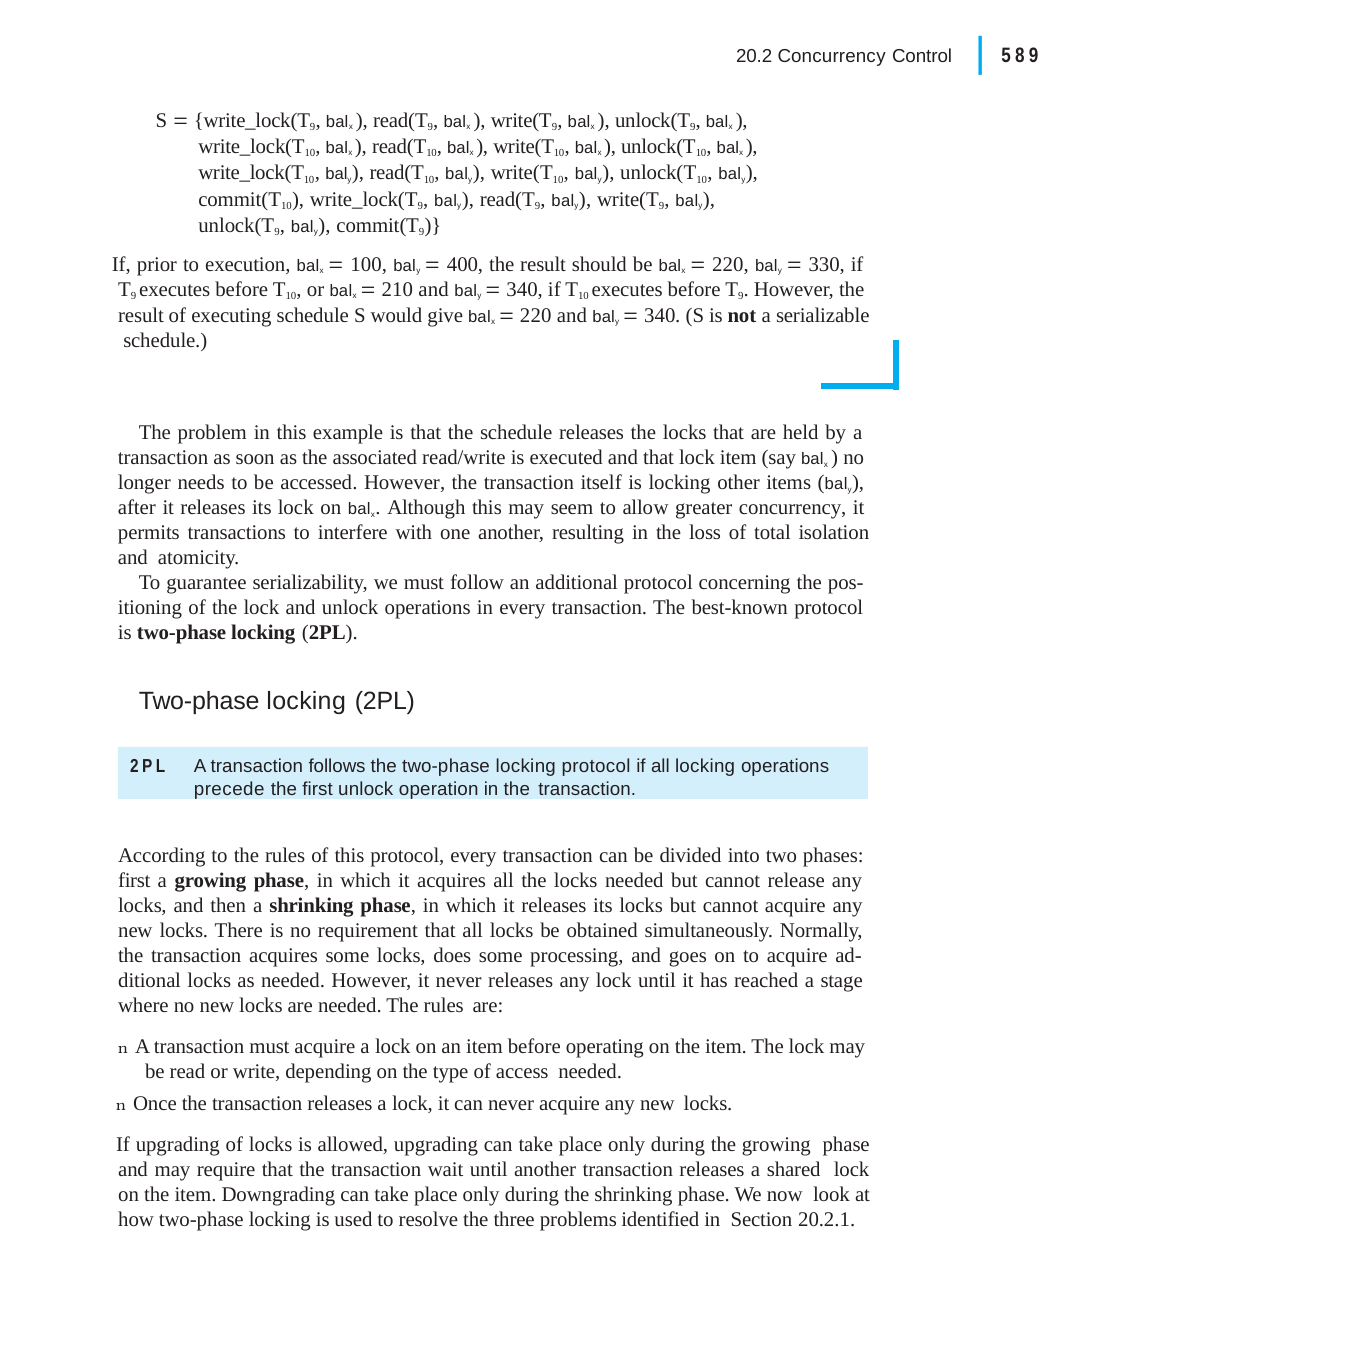

|
589
20.2 Concurrency Control
S = {write_lock(T9, balx ), read(T9, balx ), write(T9, balx ), unlock(T9, balx ),  write_lock(T10, balx ), read(T10, balx ), write(T10, balx ), unlock(T10, balx ),  write_lock(T10, baly), read(T10, baly), write(T10, baly), unlock(T10, baly),  commit(T10), write_lock(T9, baly), read(T9, baly), write(T9, baly),  unlock(T9, baly), commit(T9)}
If, prior to execution, balx = 100, baly = 400, the result should be balx = 220, baly = 330, if  T9 executes before T10, or balx = 210 and baly = 340, if T10 executes before T9. However, the  result of executing schedule S would give balx = 220 and baly = 340. (S is not a serializable  schedule.)

The problem in this example is that the schedule releases the locks that are held by a  transaction as soon as the associated read/write is executed and that lock item (say balx ) no  longer needs to be accessed. However, the transaction itself is locking other items (baly),  after it releases its lock on balx. Although this may seem to allow greater concurrency, it  permits transactions to interfere with one another, resulting in the loss of total isolation and  atomicity.
To guarantee serializability, we must follow an additional protocol concerning the pos-  itioning of the lock and unlock operations in every transaction. The best-known protocol  is two-phase locking (2PL).

Two-phase locking (2PL)
2PL	A transaction follows the two-phase locking protocol if all locking operations  precede the first unlock operation in the transaction.
According to the rules of this protocol, every transaction can be divided into two phases:  first a growing phase, in which it acquires all the locks needed but cannot release any  locks, and then a shrinking phase, in which it releases its locks but cannot acquire any  new locks. There is no requirement that all locks be obtained simultaneously. Normally,  the transaction acquires some locks, does some processing, and goes on to acquire ad-  ditional locks as needed. However, it never releases any lock until it has reached a stage  where no new locks are needed. The rules are:
n A transaction must acquire a lock on an item before operating on the item. The lock may  be read or write, depending on the type of access needed.
n Once the transaction releases a lock, it can never acquire any new locks.
If upgrading of locks is allowed, upgrading can take place only during the growing  phase and may require that the transaction wait until another transaction releases a shared  lock on the item. Downgrading can take place only during the shrinking phase. We now  look at how two-phase locking is used to resolve the three problems identified in  Section 20.2.1.